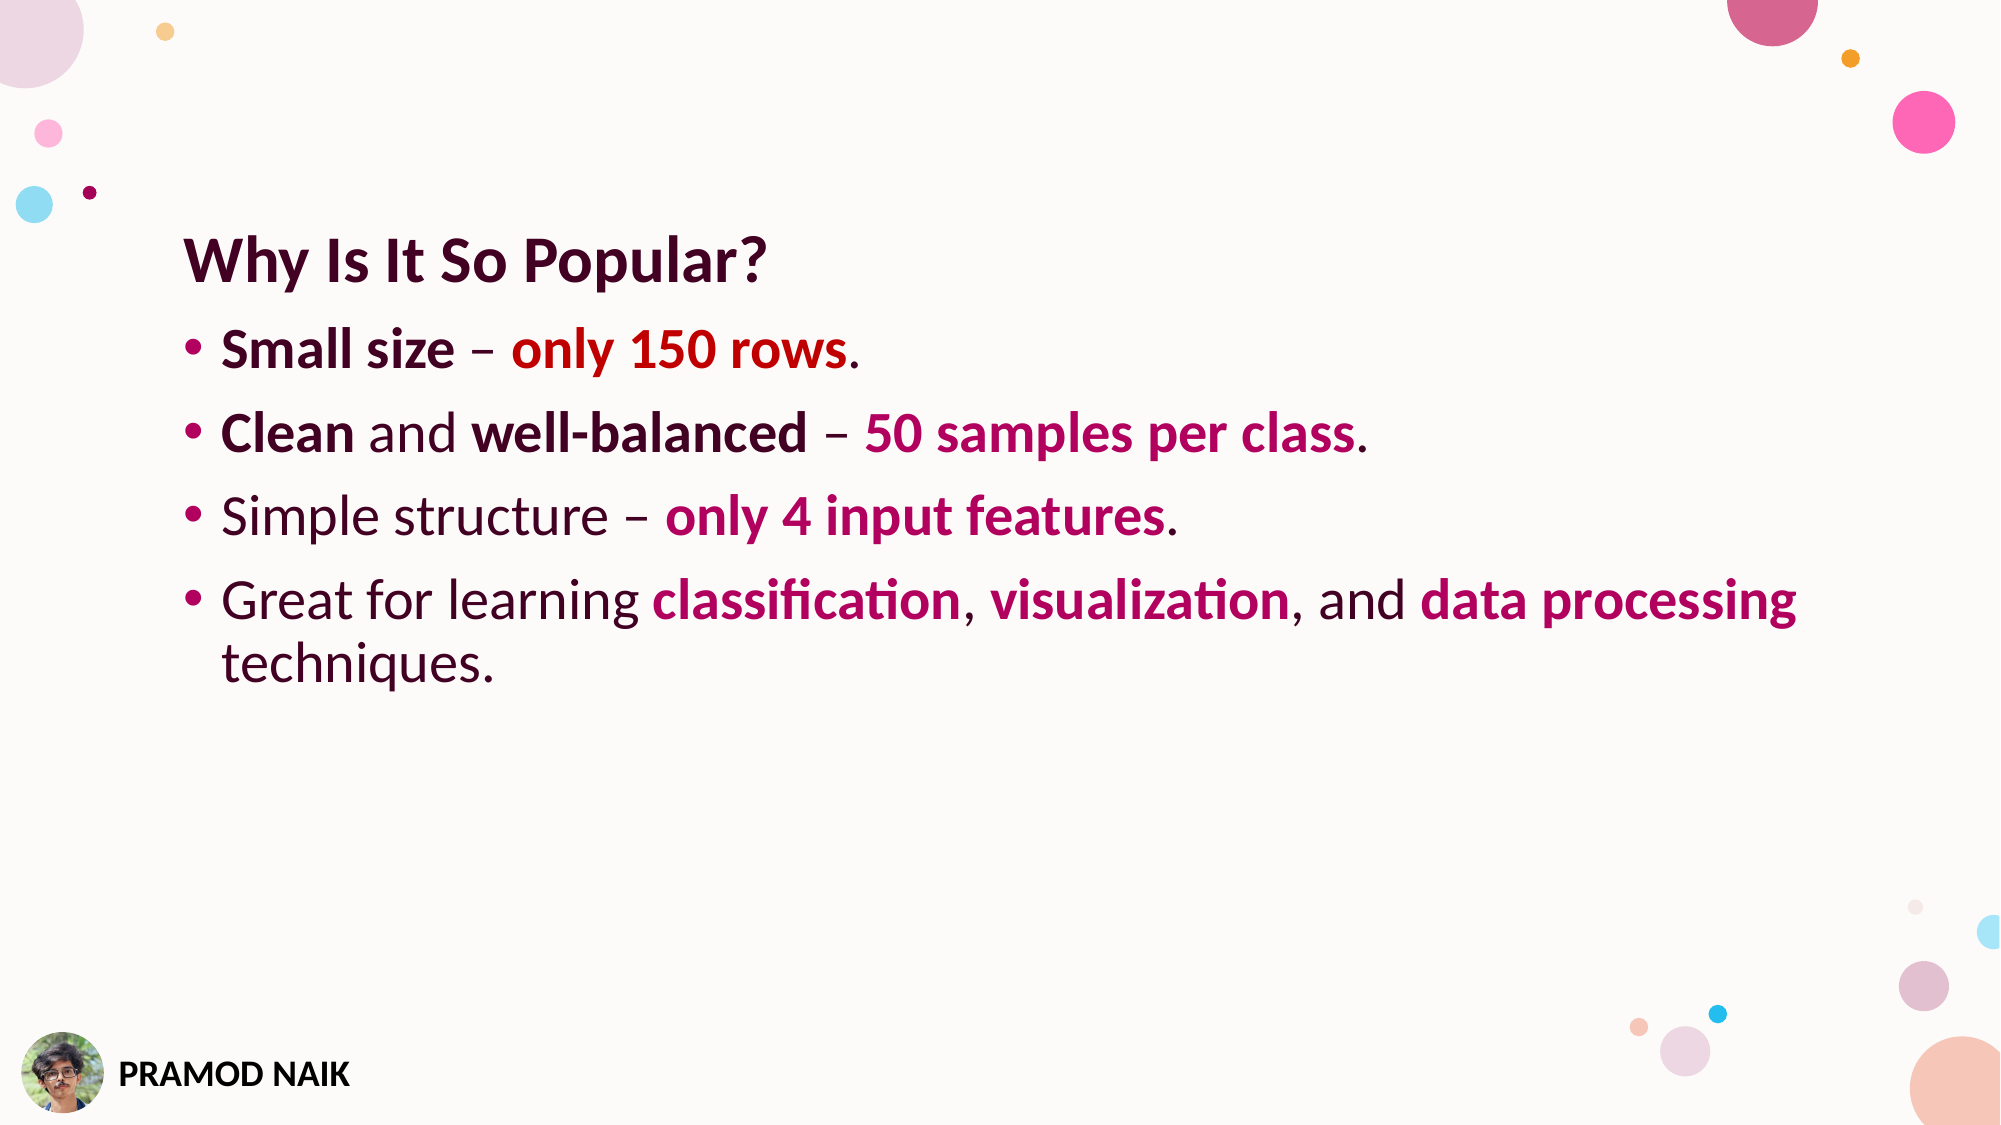

Why Is It So Popular?
Small size – only 150 rows.
Clean and well-balanced – 50 samples per class.
Simple structure – only 4 input features.
Great for learning classification, visualization, and data processing techniques.